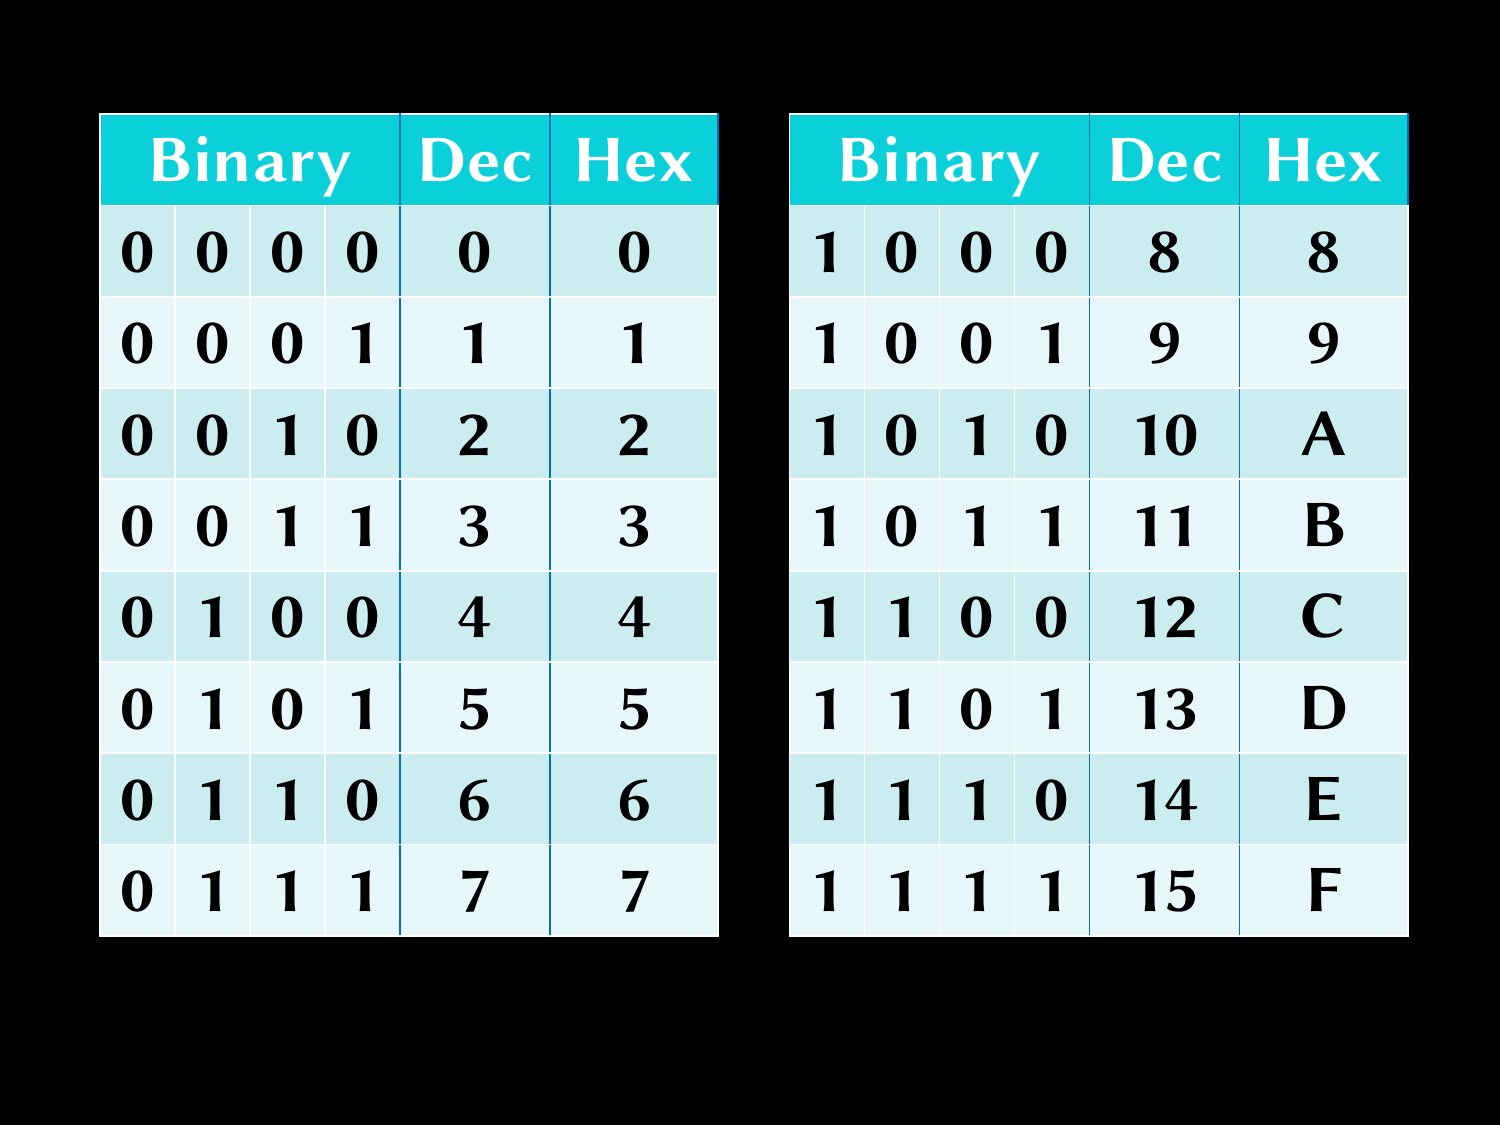

| Binary |  |  |  | Dec | Hex |
| --- | --- | --- | --- | --- | --- |
| 0 | 0 | 0 | 0 | 0 | 0 |
| 0 | 0 | 0 | 1 | 1 | 1 |
| 0 | 0 | 1 | 0 | 2 | 2 |
| 0 | 0 | 1 | 1 | 3 | 3 |
| 0 | 1 | 0 | 0 | 4 | 4 |
| 0 | 1 | 0 | 1 | 5 | 5 |
| 0 | 1 | 1 | 0 | 6 | 6 |
| 0 | 1 | 1 | 1 | 7 | 7 |
| Binary |  |  |  | Dec | Hex |
| --- | --- | --- | --- | --- | --- |
| 1 | 0 | 0 | 0 | 8 | 8 |
| 1 | 0 | 0 | 1 | 9 | 9 |
| 1 | 0 | 1 | 0 | 10 | A |
| 1 | 0 | 1 | 1 | 11 | B |
| 1 | 1 | 0 | 0 | 12 | C |
| 1 | 1 | 0 | 1 | 13 | D |
| 1 | 1 | 1 | 0 | 14 | E |
| 1 | 1 | 1 | 1 | 15 | F |